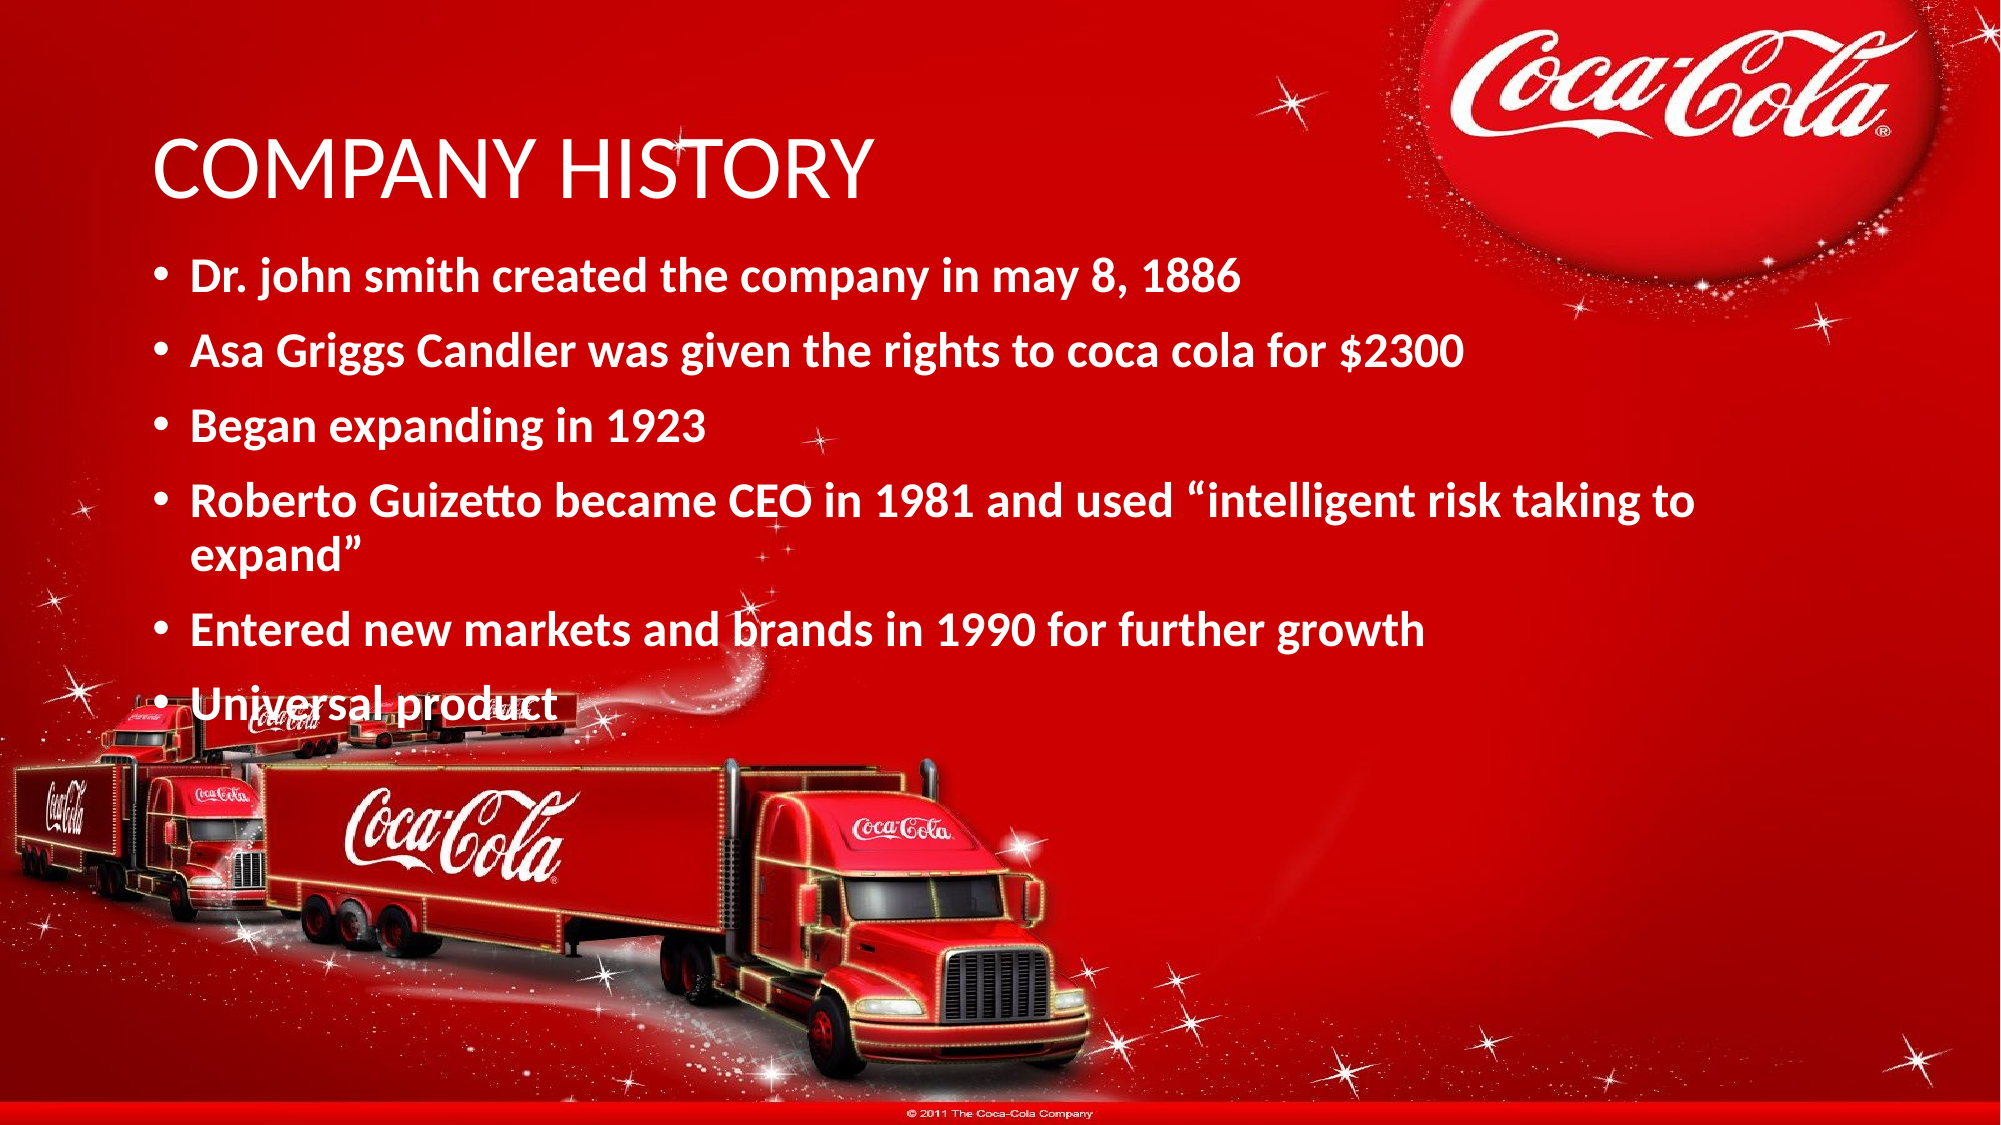

# COMPANY HISTORY
Dr. john smith created the company in may 8, 1886
Asa Griggs Candler was given the rights to coca cola for $2300
Began expanding in 1923
Roberto Guizetto became CEO in 1981 and used “intelligent risk taking to expand”
Entered new markets and brands in 1990 for further growth
Universal product